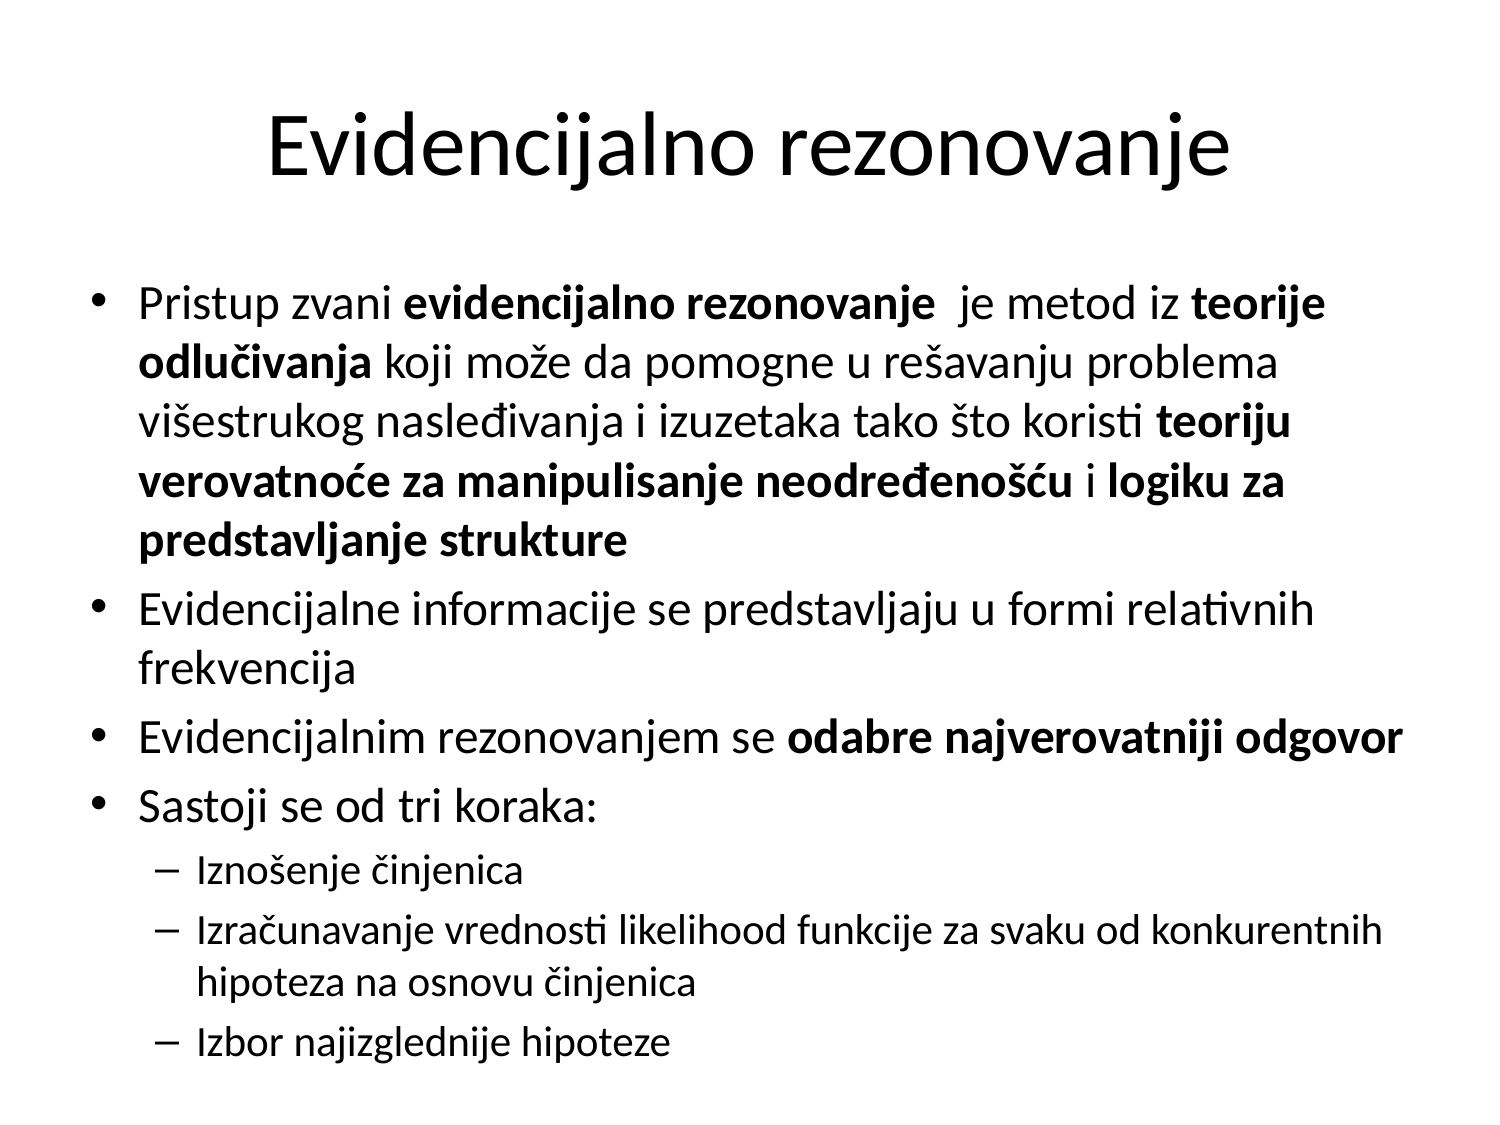

# Evidencijalno rezonovanje
Pristup zvani evidencijalno rezonovanje  je metod iz teorije odlučivanja koji može da pomogne u rešavanju problema višestrukog nasleđivanja i izuzetaka tako što koristi teoriju verovatnoće za manipulisanje neodređenošću i logiku za predstavljanje strukture
Evidencijalne informacije se predstavljaju u formi relativnih frekvencija
Evidencijalnim rezonovanjem se odabre najverovatniji odgovor
Sastoji se od tri koraka:
Iznošenje činjenica
Izračunavanje vrednosti likelihood funkcije za svaku od konkurentnih hipoteza na osnovu činjenica
Izbor najizglednije hipoteze